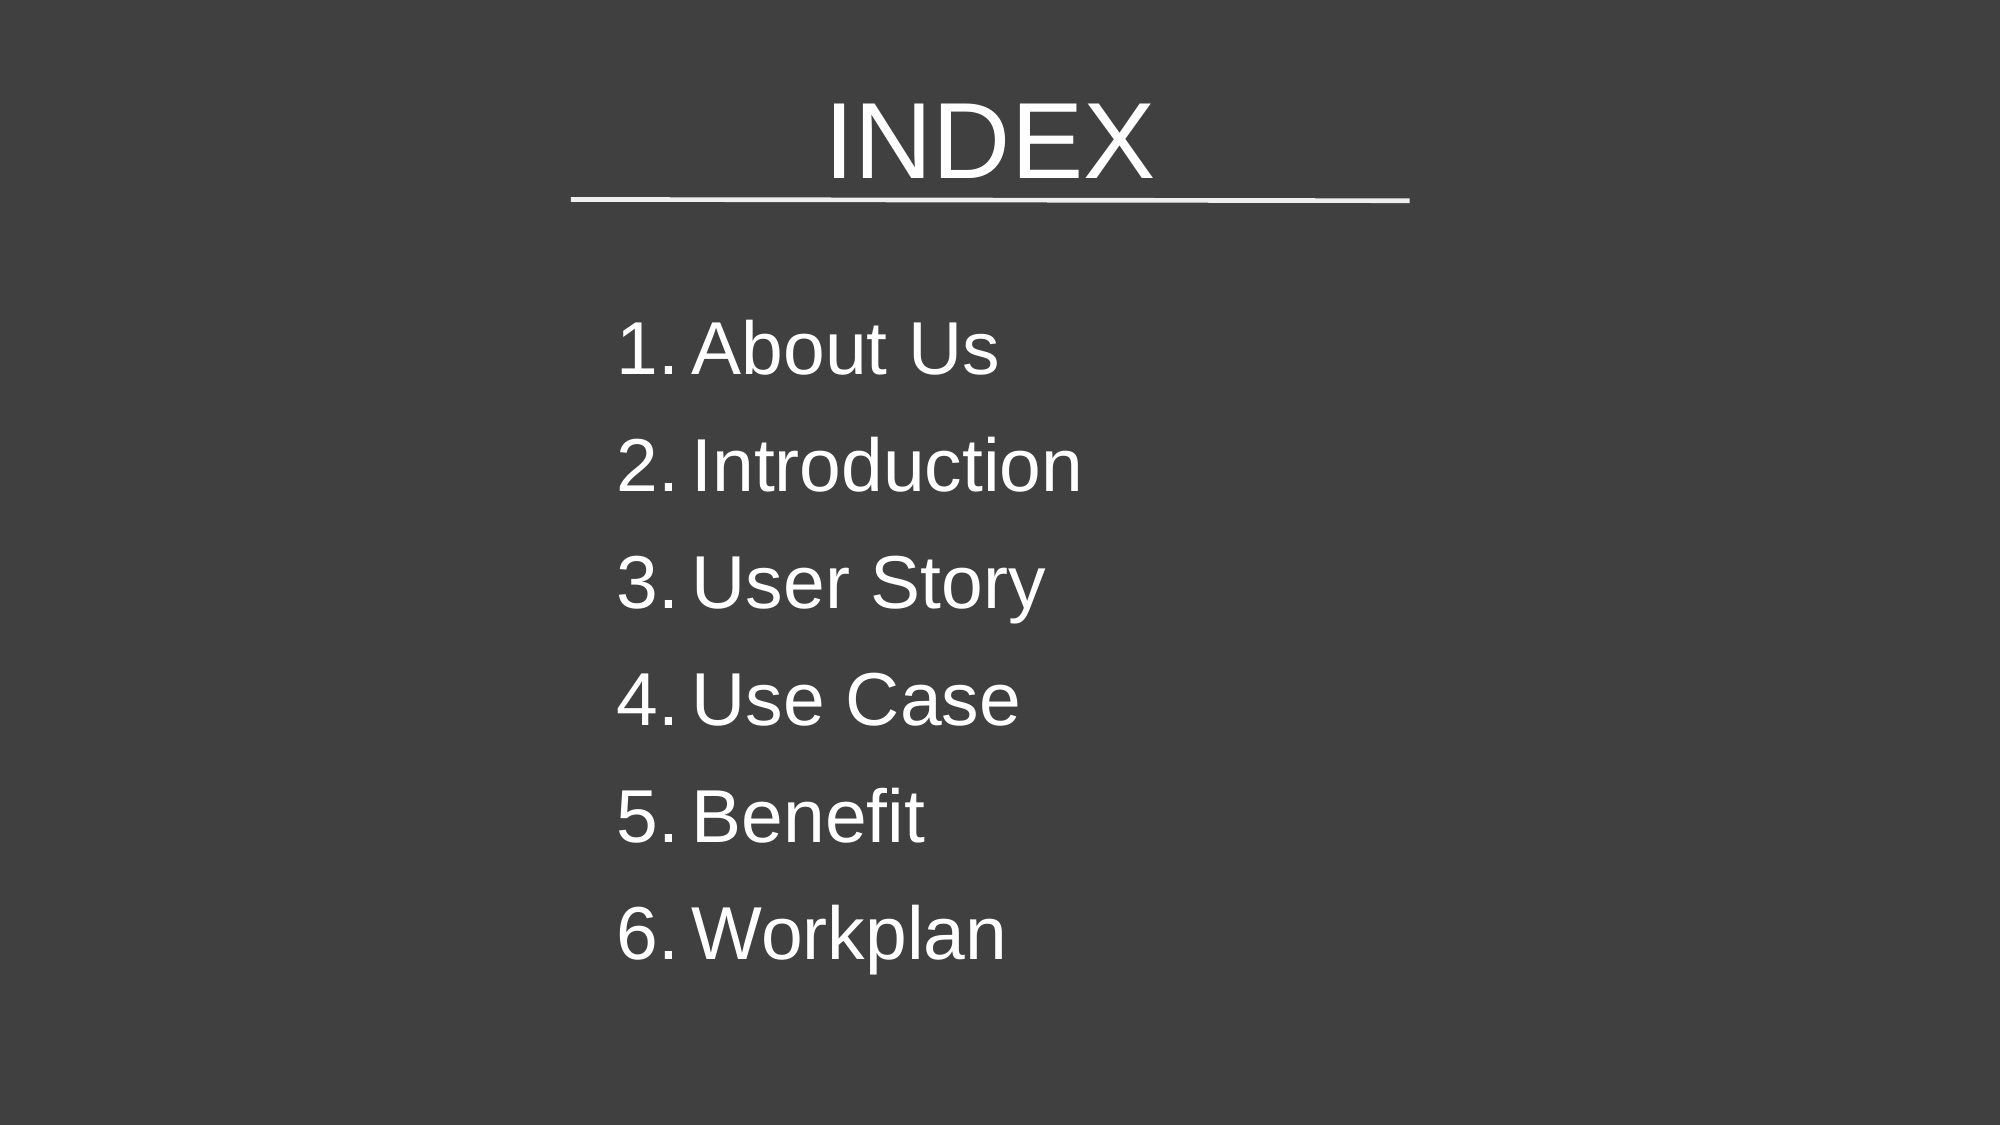

INDEX
About Us
Introduction
User Story
Use Case
Benefit
Workplan